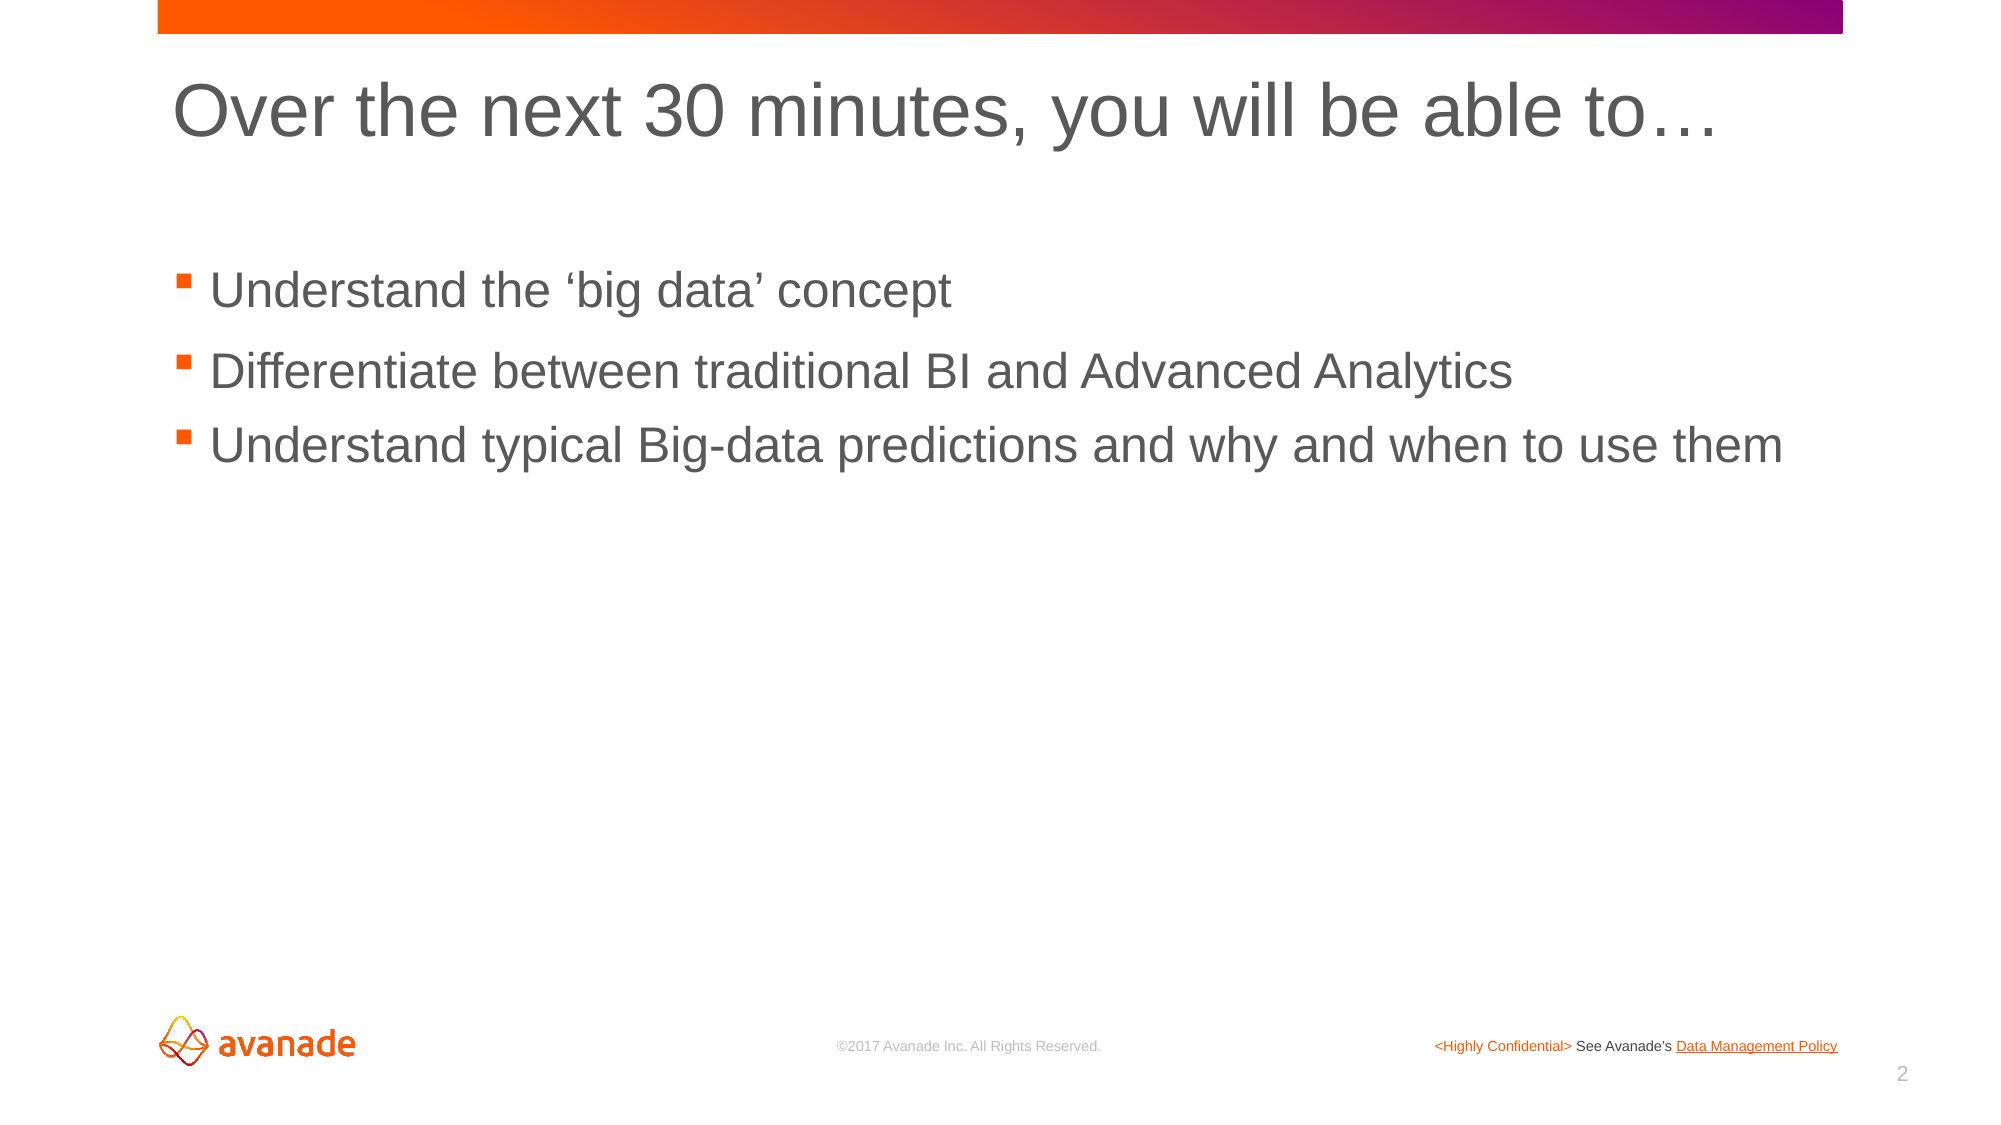

# Over the next 30 minutes, you will be able to…
 Understand the ‘big data’ concept
 Differentiate between traditional BI and Advanced Analytics
 Understand typical Big-data predictions and why and when to use them

2